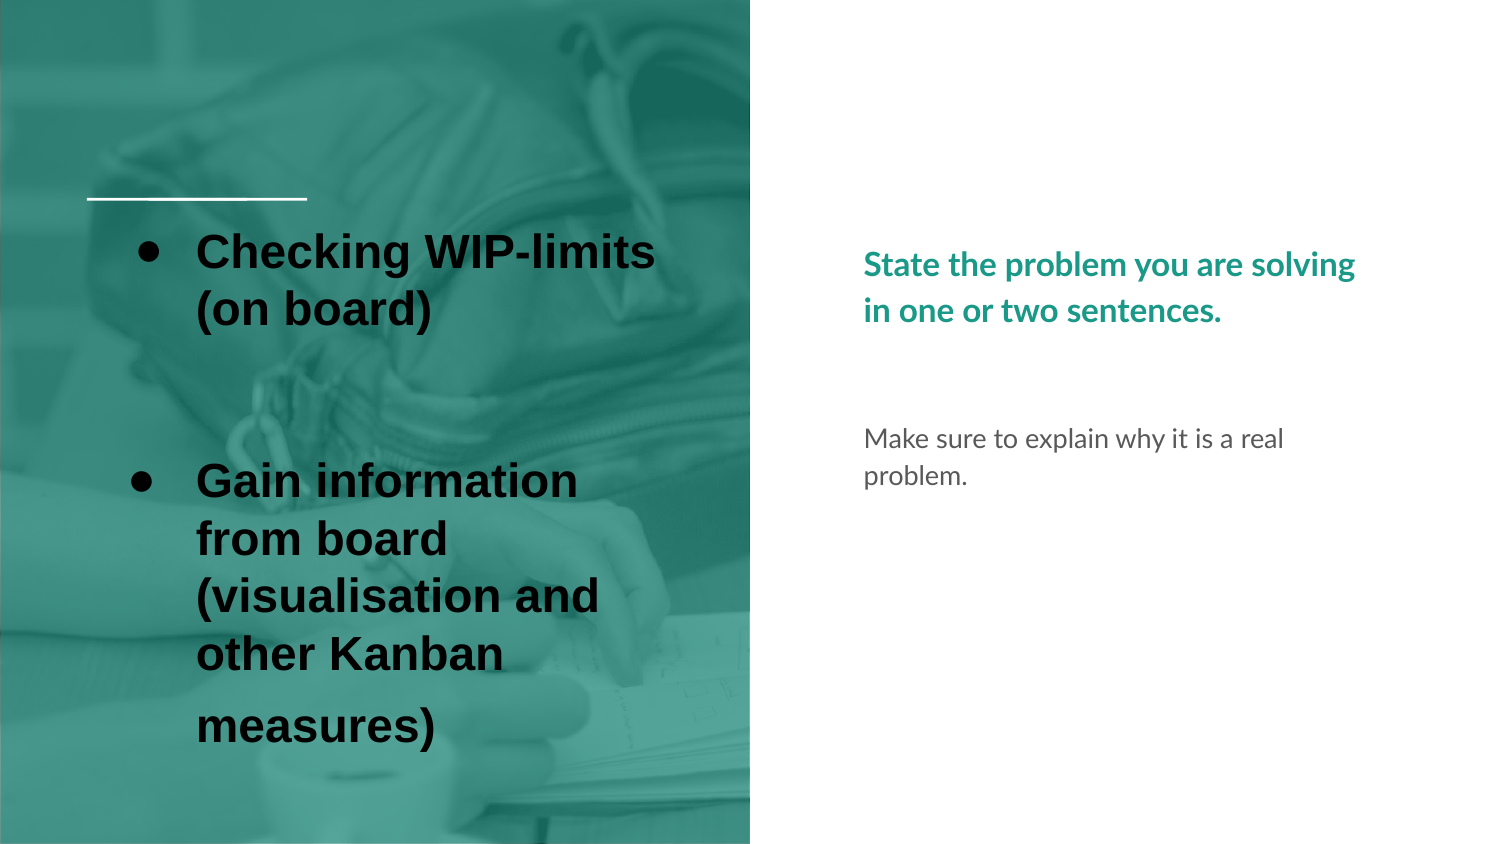

# Checking WIP-limits (on board)
Gain information from board (visualisation and other Kanban measures)
State the problem you are solving in one or two sentences.

Make sure to explain why it is a real problem.